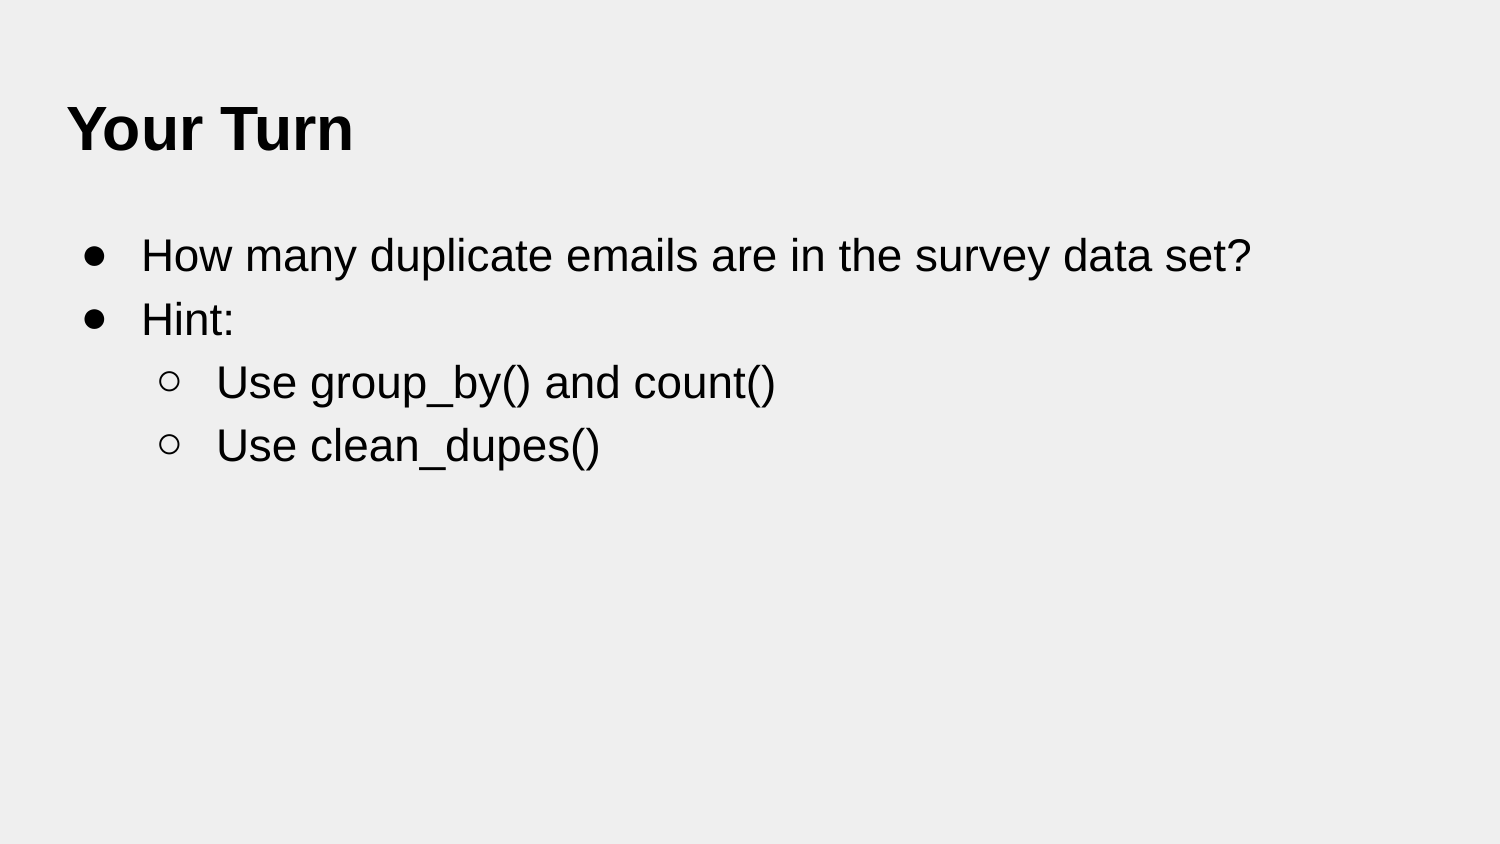

# Your Turn
How many duplicate emails are in the survey data set?
Hint:
Use group_by() and count()
Use clean_dupes()